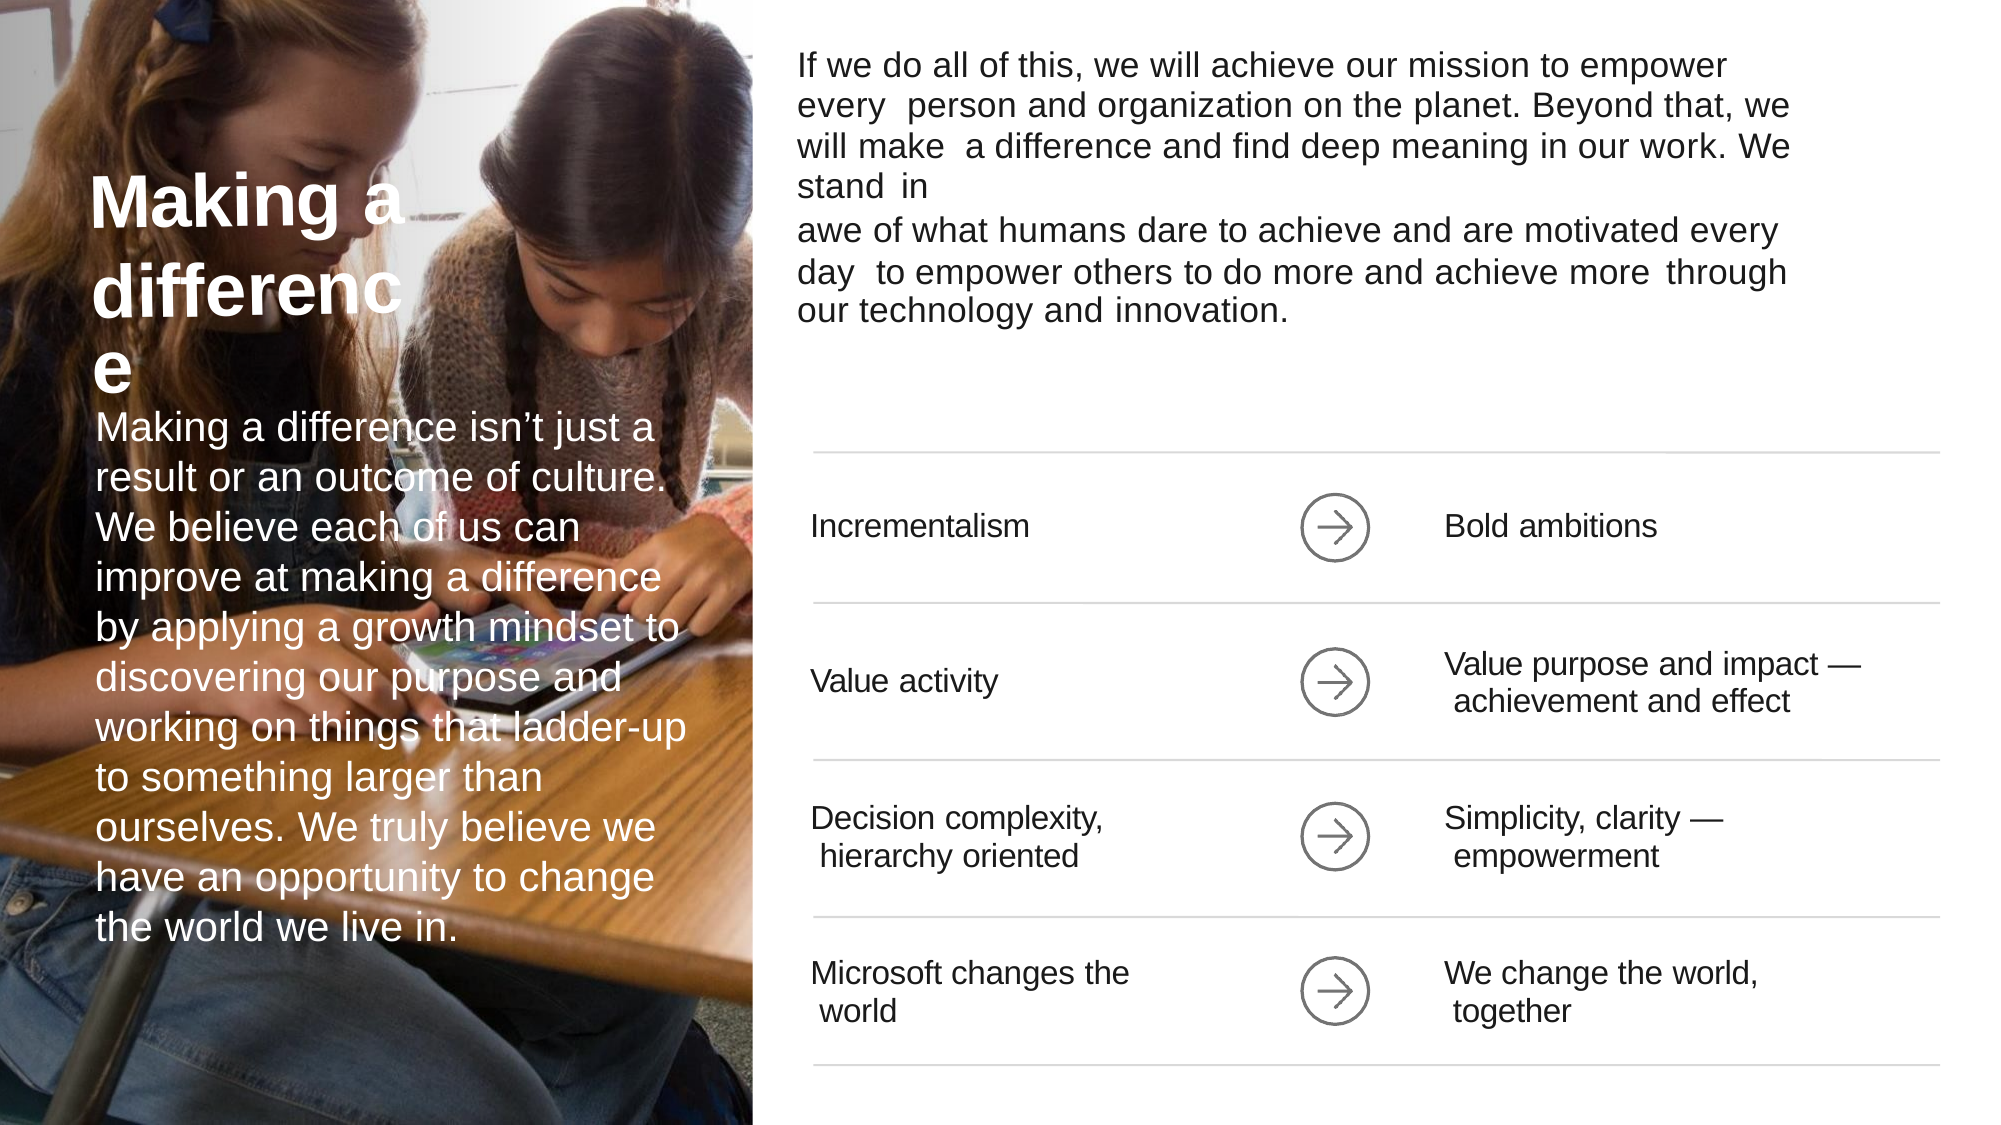

If we do all of this, we will achieve our mission to empower every  person and organization on the planet. Beyond that, we will make  a difference and find deep meaning in our work. We stand in
awe of what humans dare to achieve and are motivated every day  to empower others to do more and achieve more through
our technology and innovation.
Making a
difference
Making a difference isn’t just a  result or an outcome of culture.  We believe each of us can  improve at making a difference  by applying a growth mindset to  discovering our purpose and  working on things that ladder-up  to something larger than  ourselves. We truly believe we  have an opportunity to change  the world we live in.

Incrementalism
Bold ambitions

Value purpose and impact —  achievement and effect

Value activity

Decision complexity,  hierarchy oriented
Simplicity, clarity —  empowerment

Microsoft changes the  world
We change the world,  together